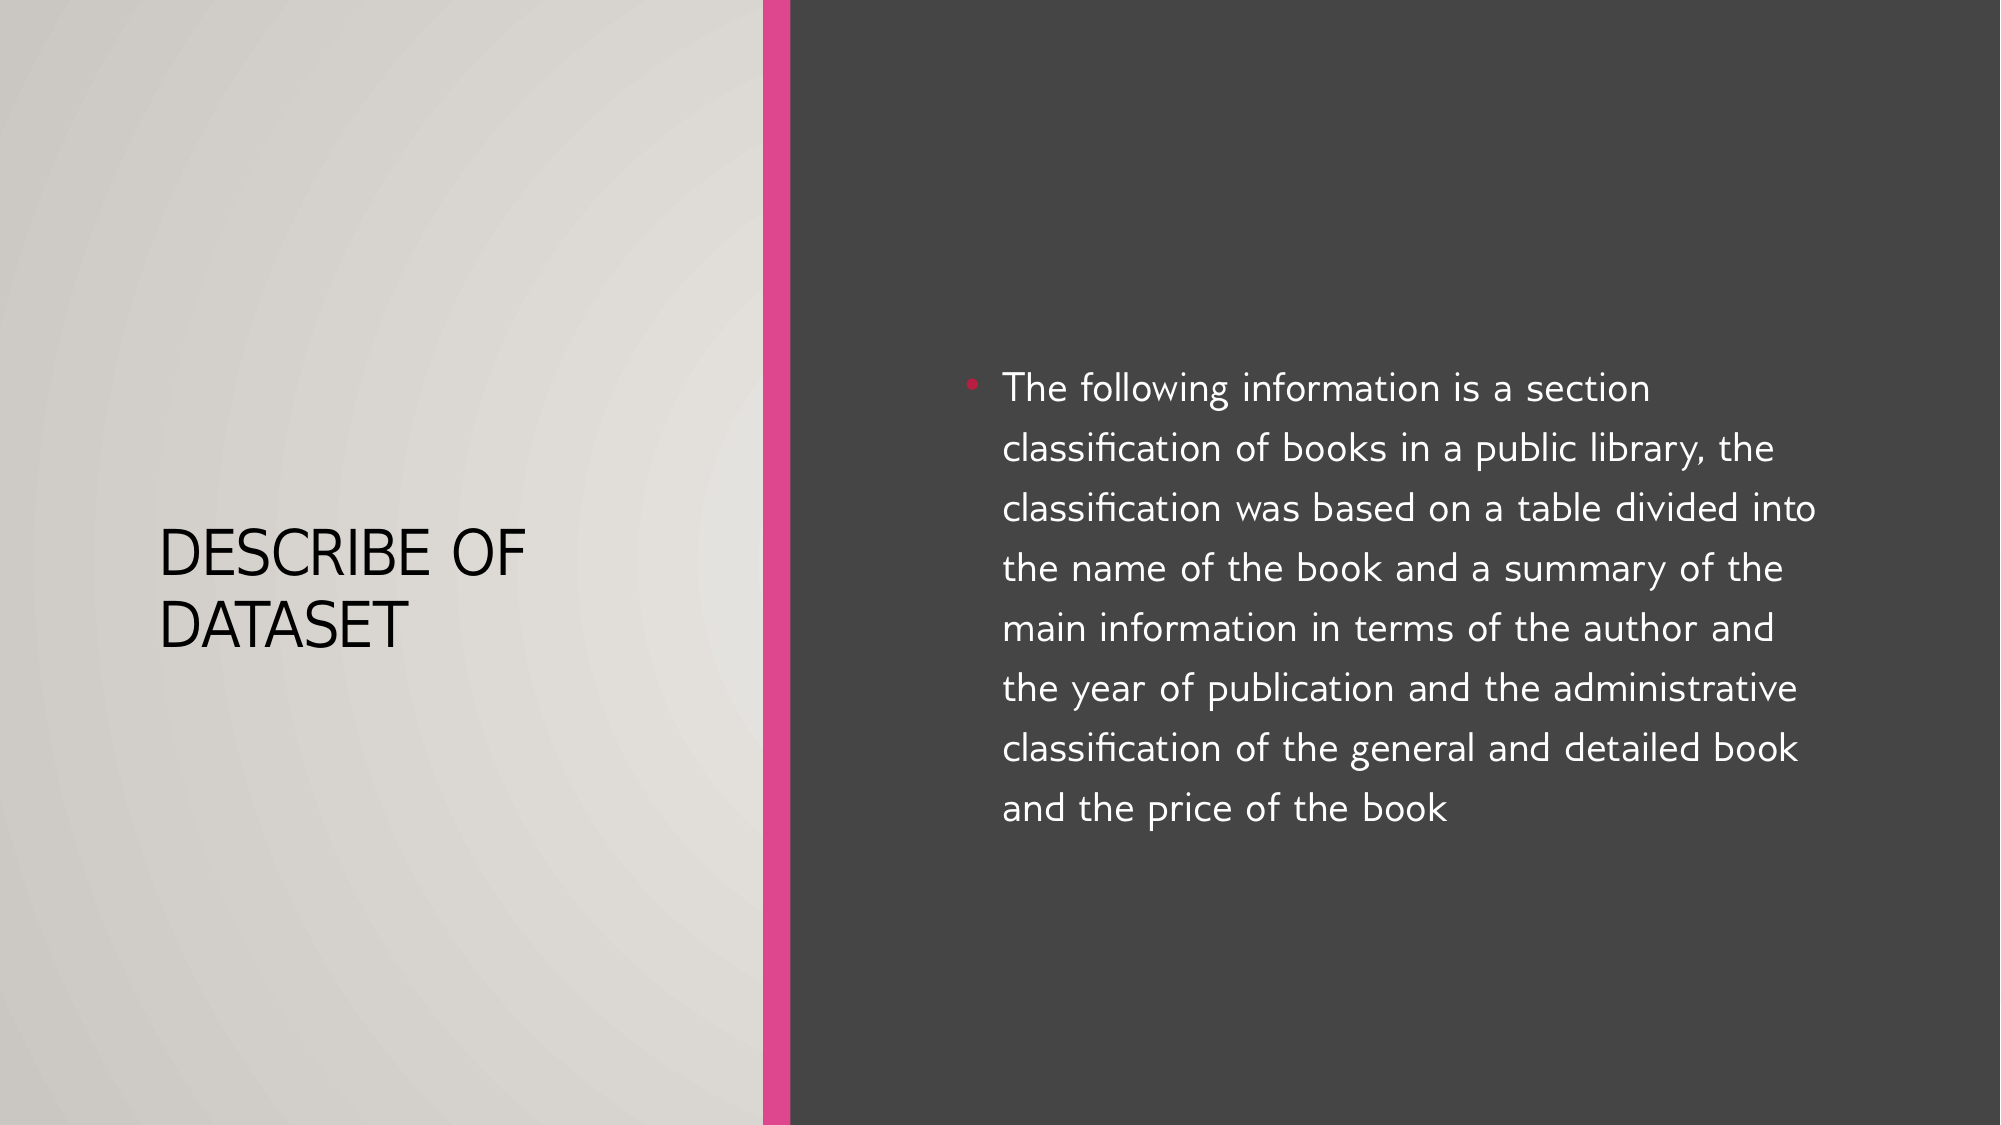

# Describe of Dataset
The following information is a section classification of books in a public library, the classification was based on a table divided into the name of the book and a summary of the main information in terms of the author and the year of publication and the administrative classification of the general and detailed book and the price of the book